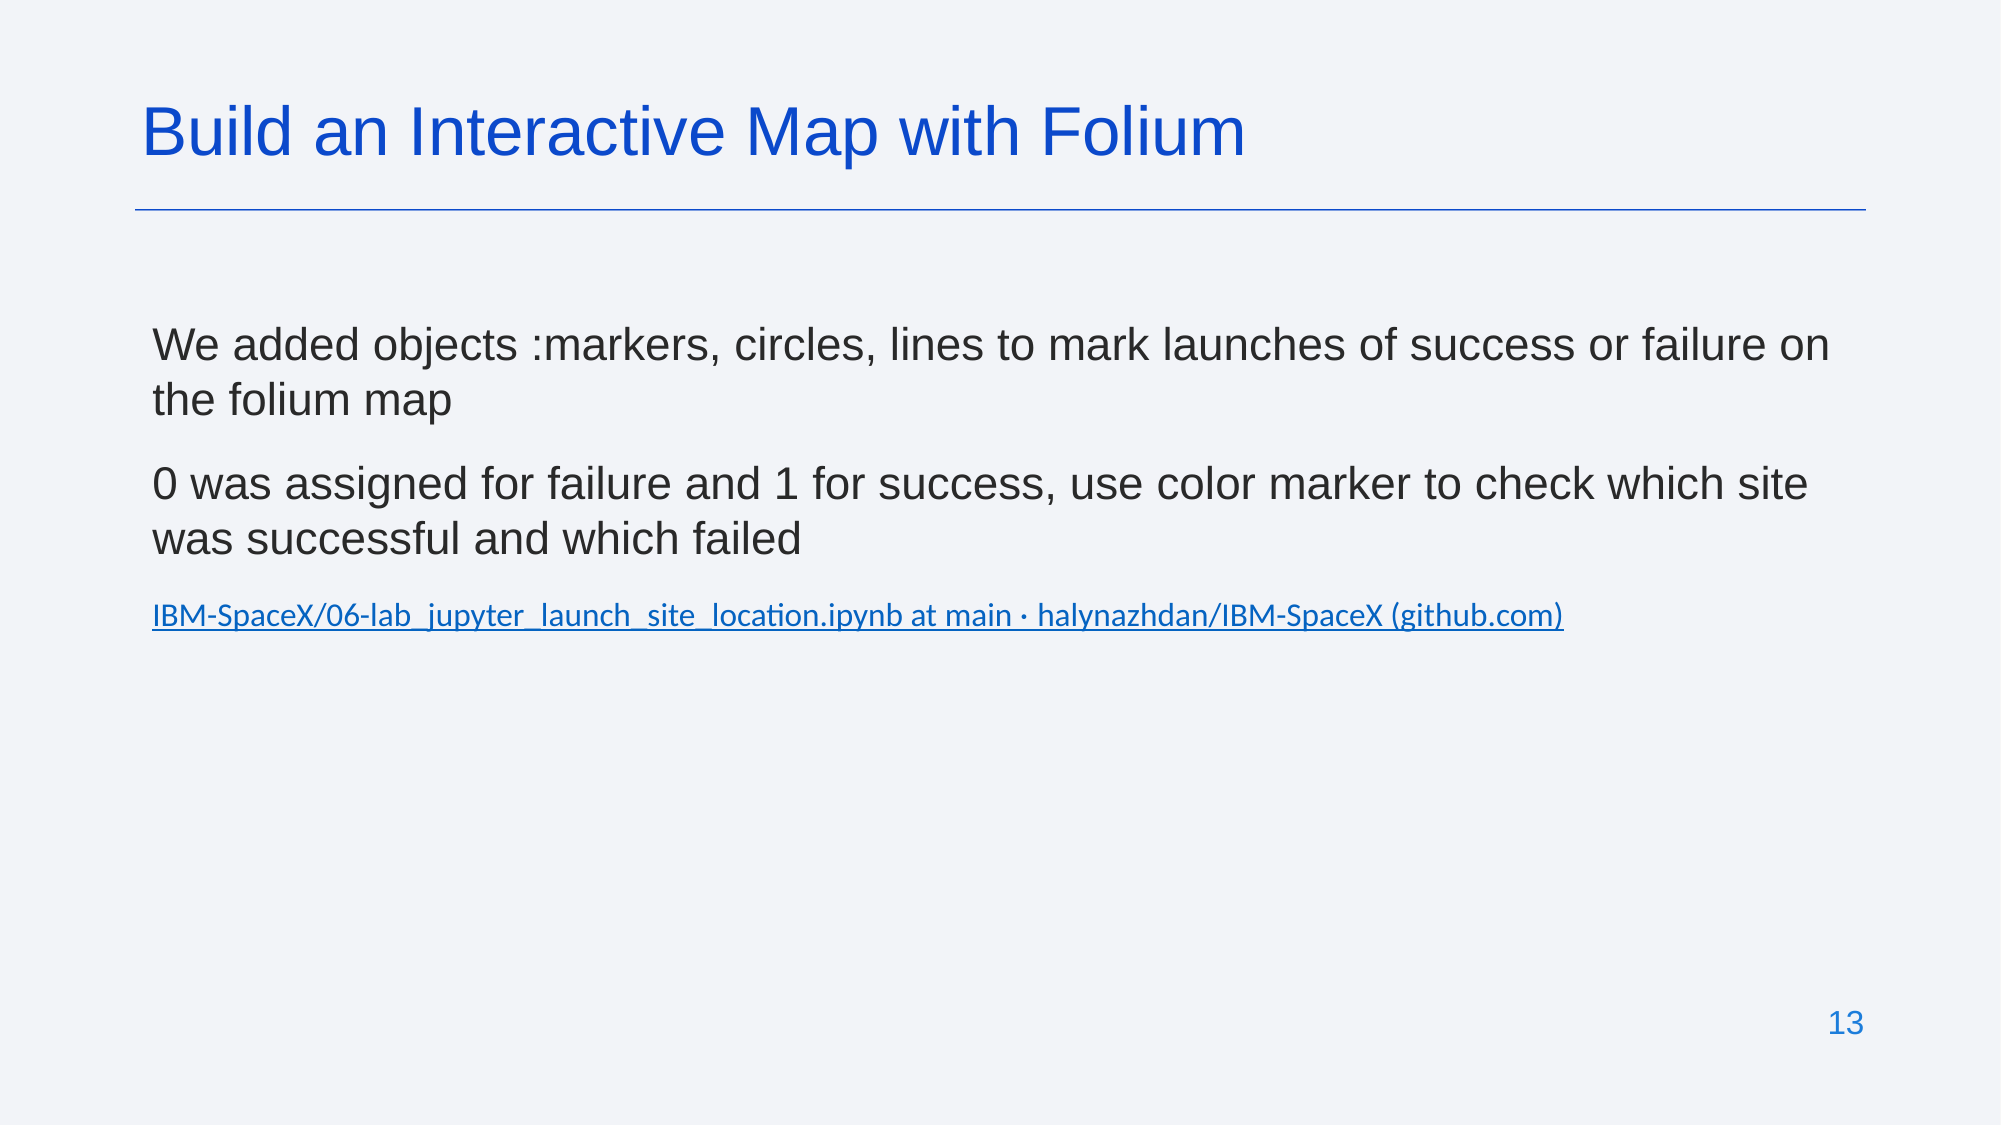

Build an Interactive Map with Folium
We added objects :markers, circles, lines to mark launches of success or failure on the folium map
0 was assigned for failure and 1 for success, use color marker to check which site was successful and which failed
IBM-SpaceX/06-lab_jupyter_launch_site_location.ipynb at main · halynazhdan/IBM-SpaceX (github.com)

13